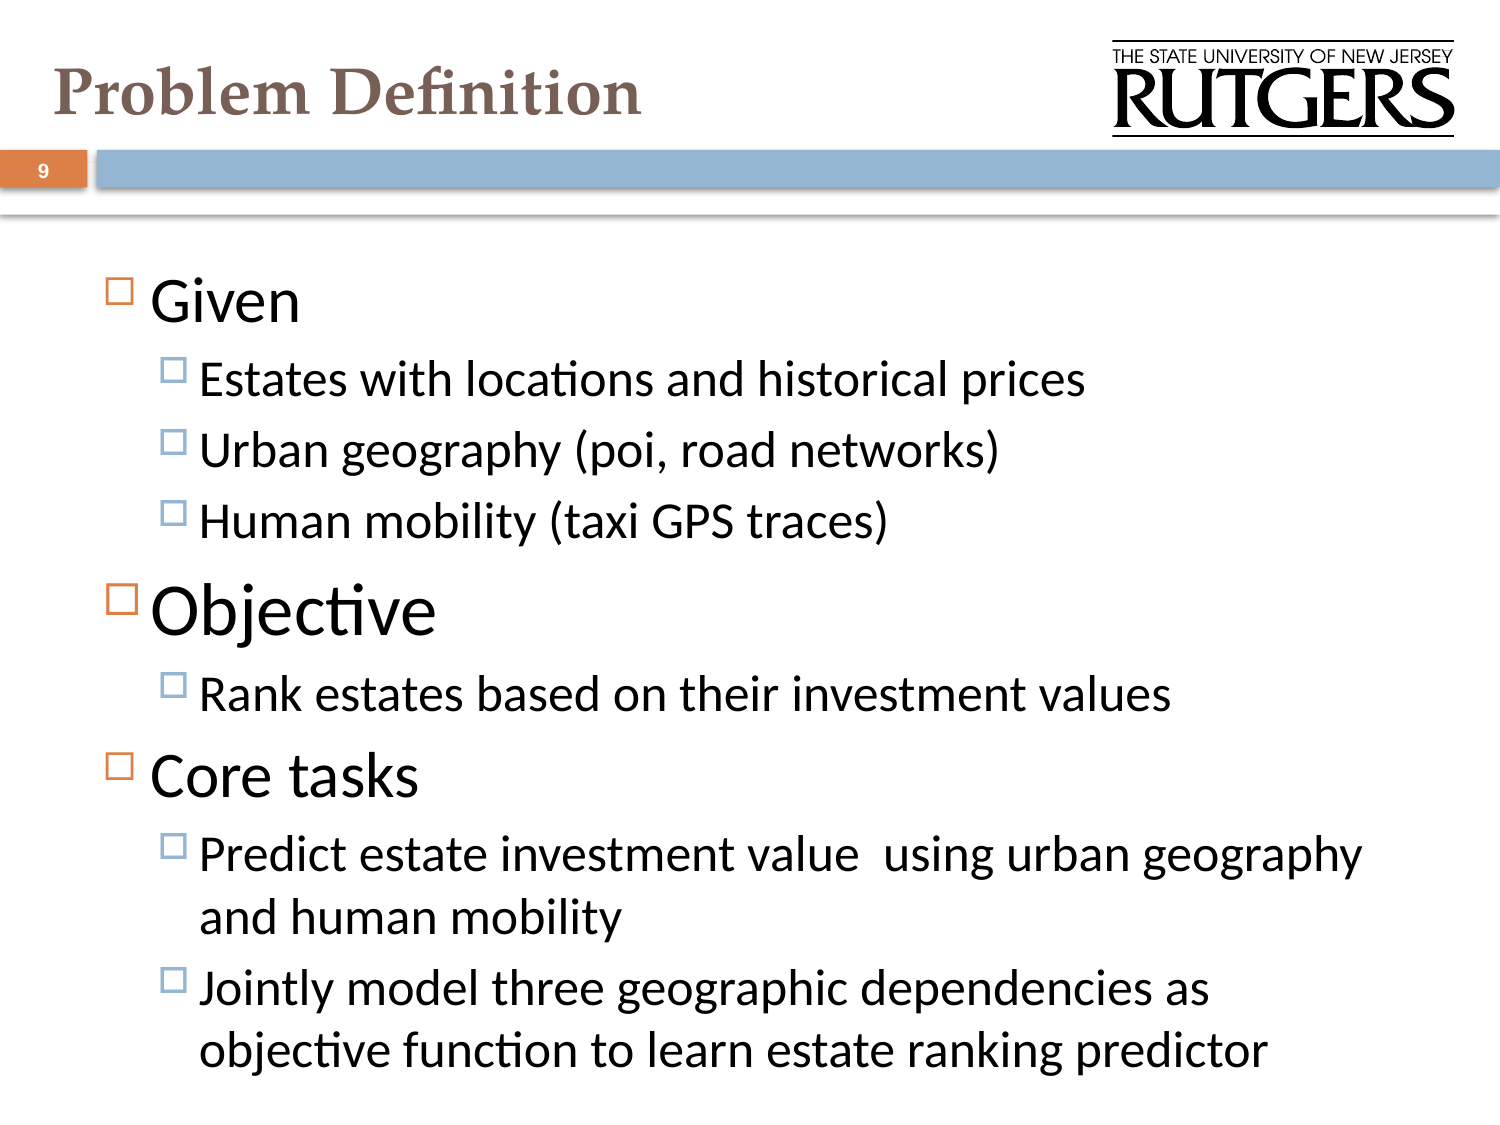

# Problem Definition
9
Given
Estates with locations and historical prices
Urban geography (poi, road networks)
Human mobility (taxi GPS traces)
Objective
Rank estates based on their investment values
Core tasks
Predict estate investment value  using urban geography and human mobility
Jointly model three geographic dependencies as objective function to learn estate ranking predictor